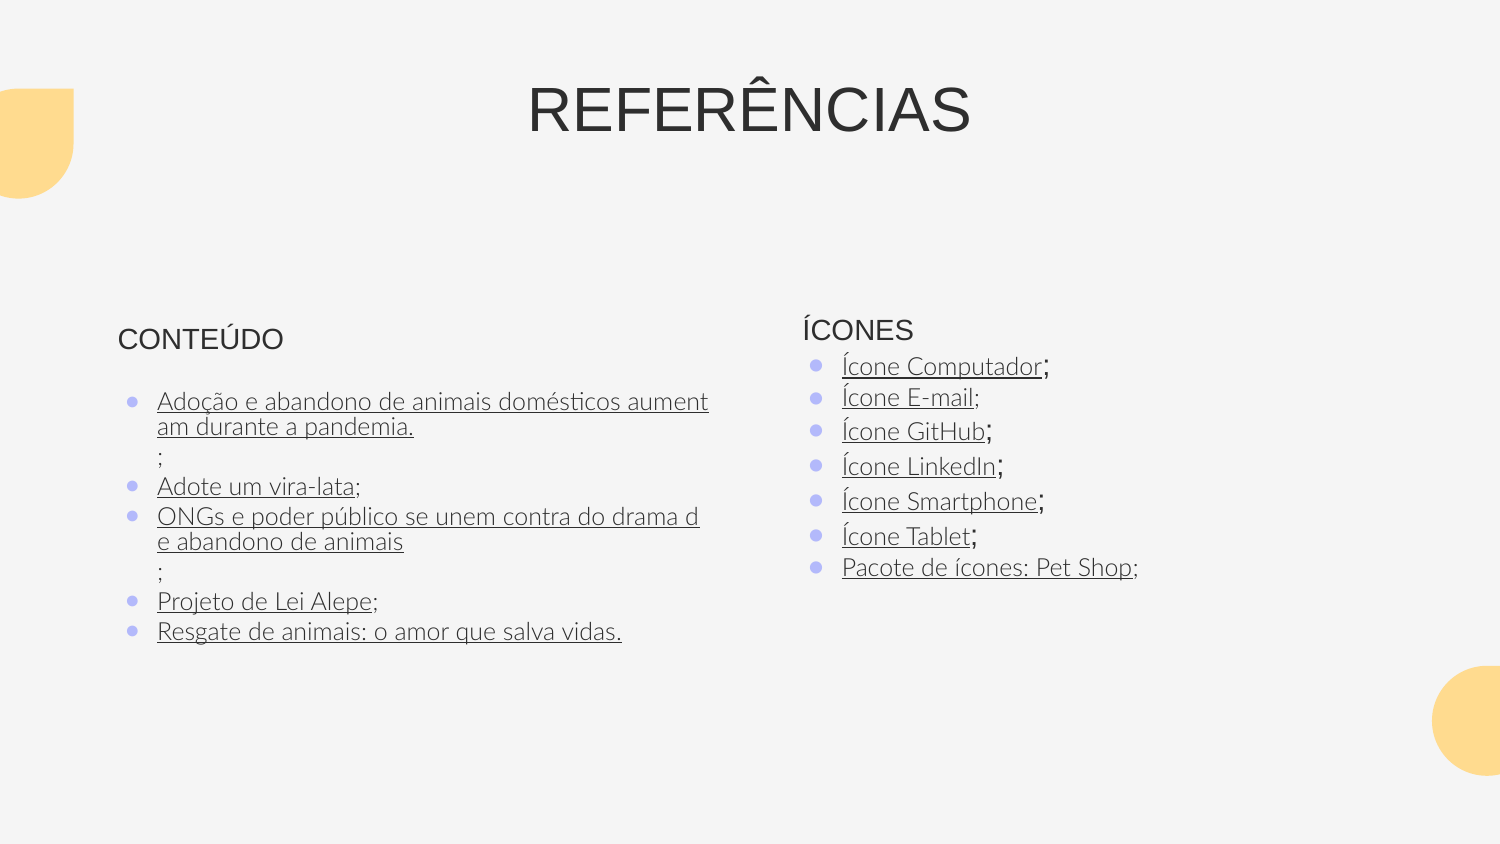

# REFERÊNCIAS

CONTEÚDO

Adoção e abandono de animais domésticos aumentam durante a pandemia.;
Adote um vira-lata;
ONGs e poder público se unem contra do drama de abandono de animais;
Projeto de Lei Alepe;
Resgate de animais: o amor que salva vidas.

ÍCONES
Ícone Computador;
Ícone E-mail;
Ícone GitHub;
Ícone LinkedIn;
Ícone Smartphone;
Ícone Tablet;
Pacote de ícones: Pet Shop;